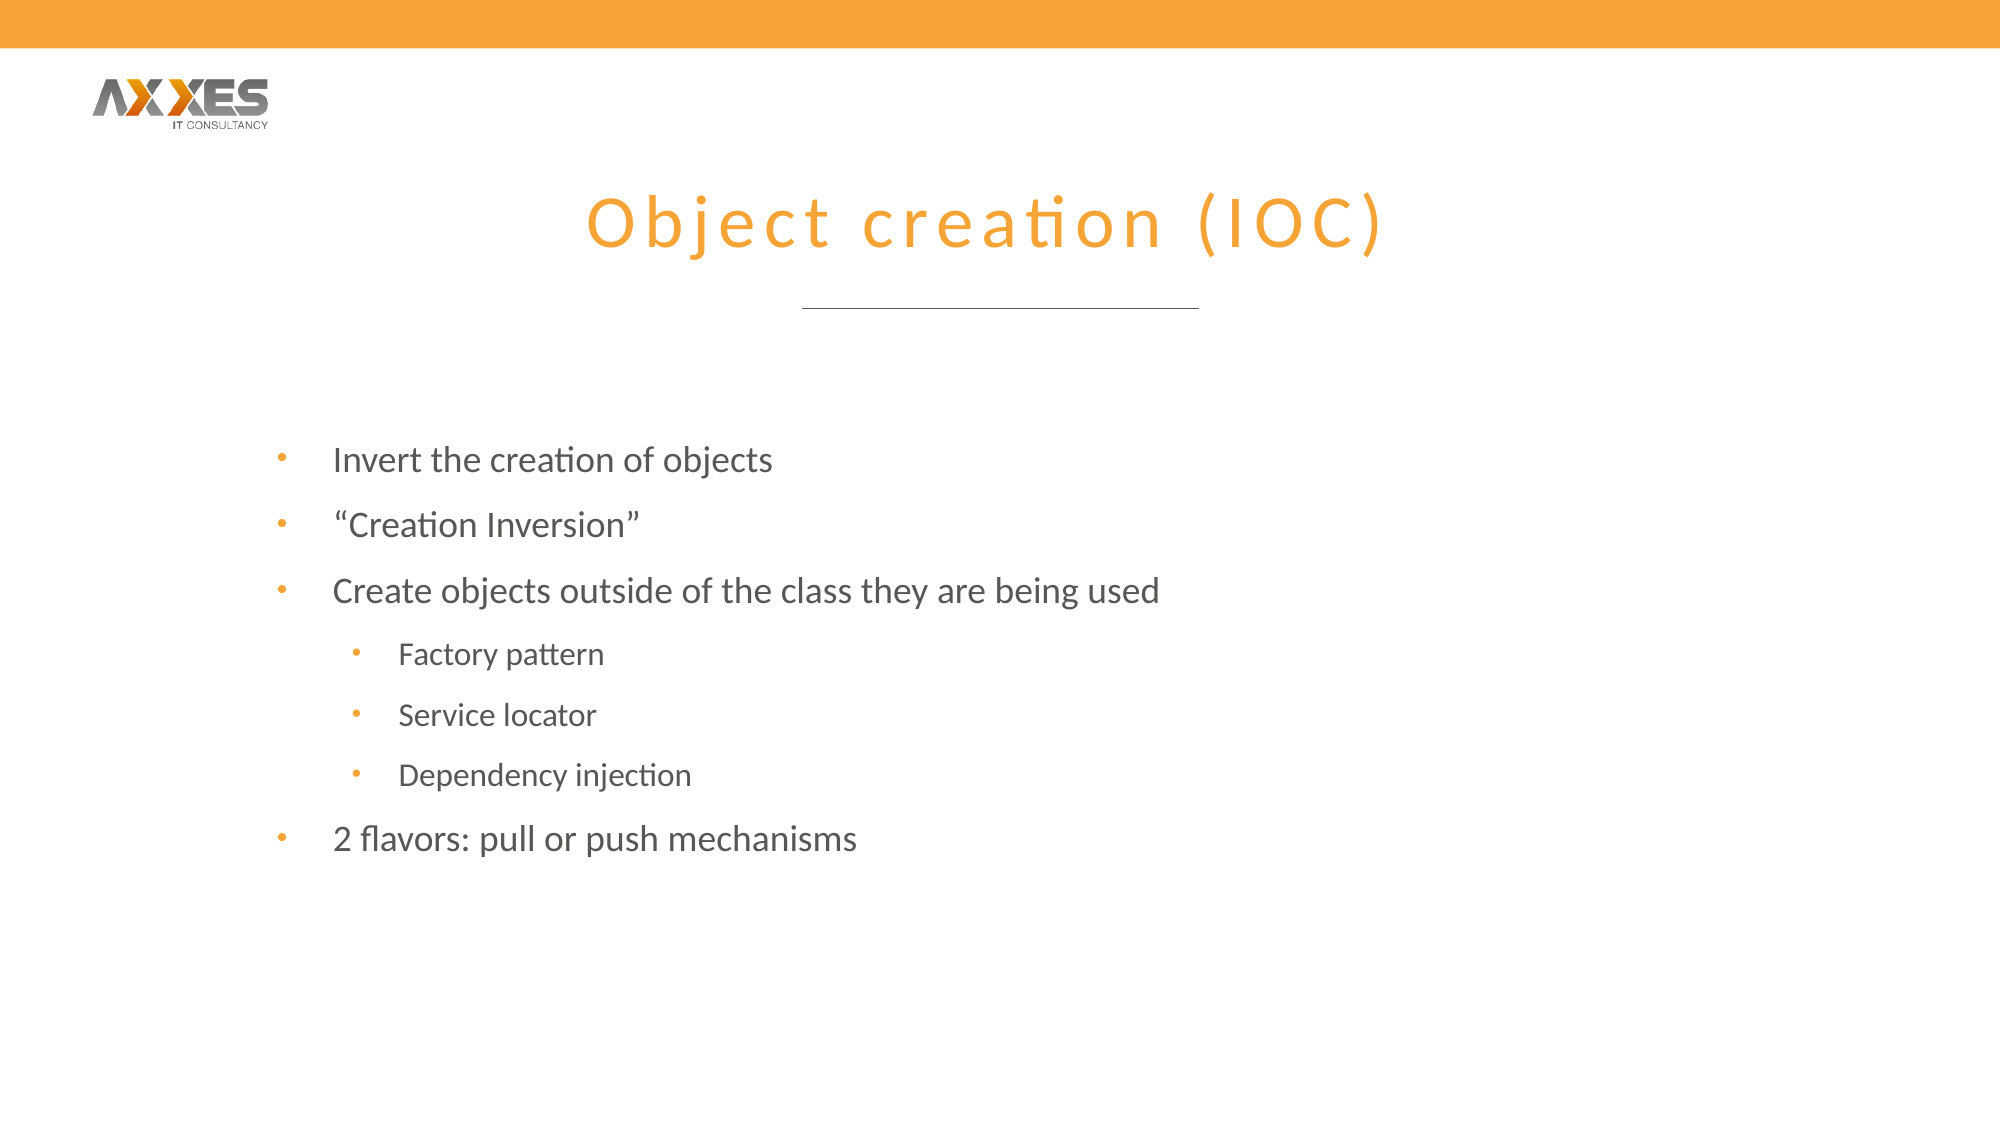

# Object creation (IOC)
Invert the creation of objects​
“Creation Inversion”​
Create objects outside of the class they are being used​
Factory pattern​
Service locator​
Dependency injection​
2 flavors: pull or push mechanisms